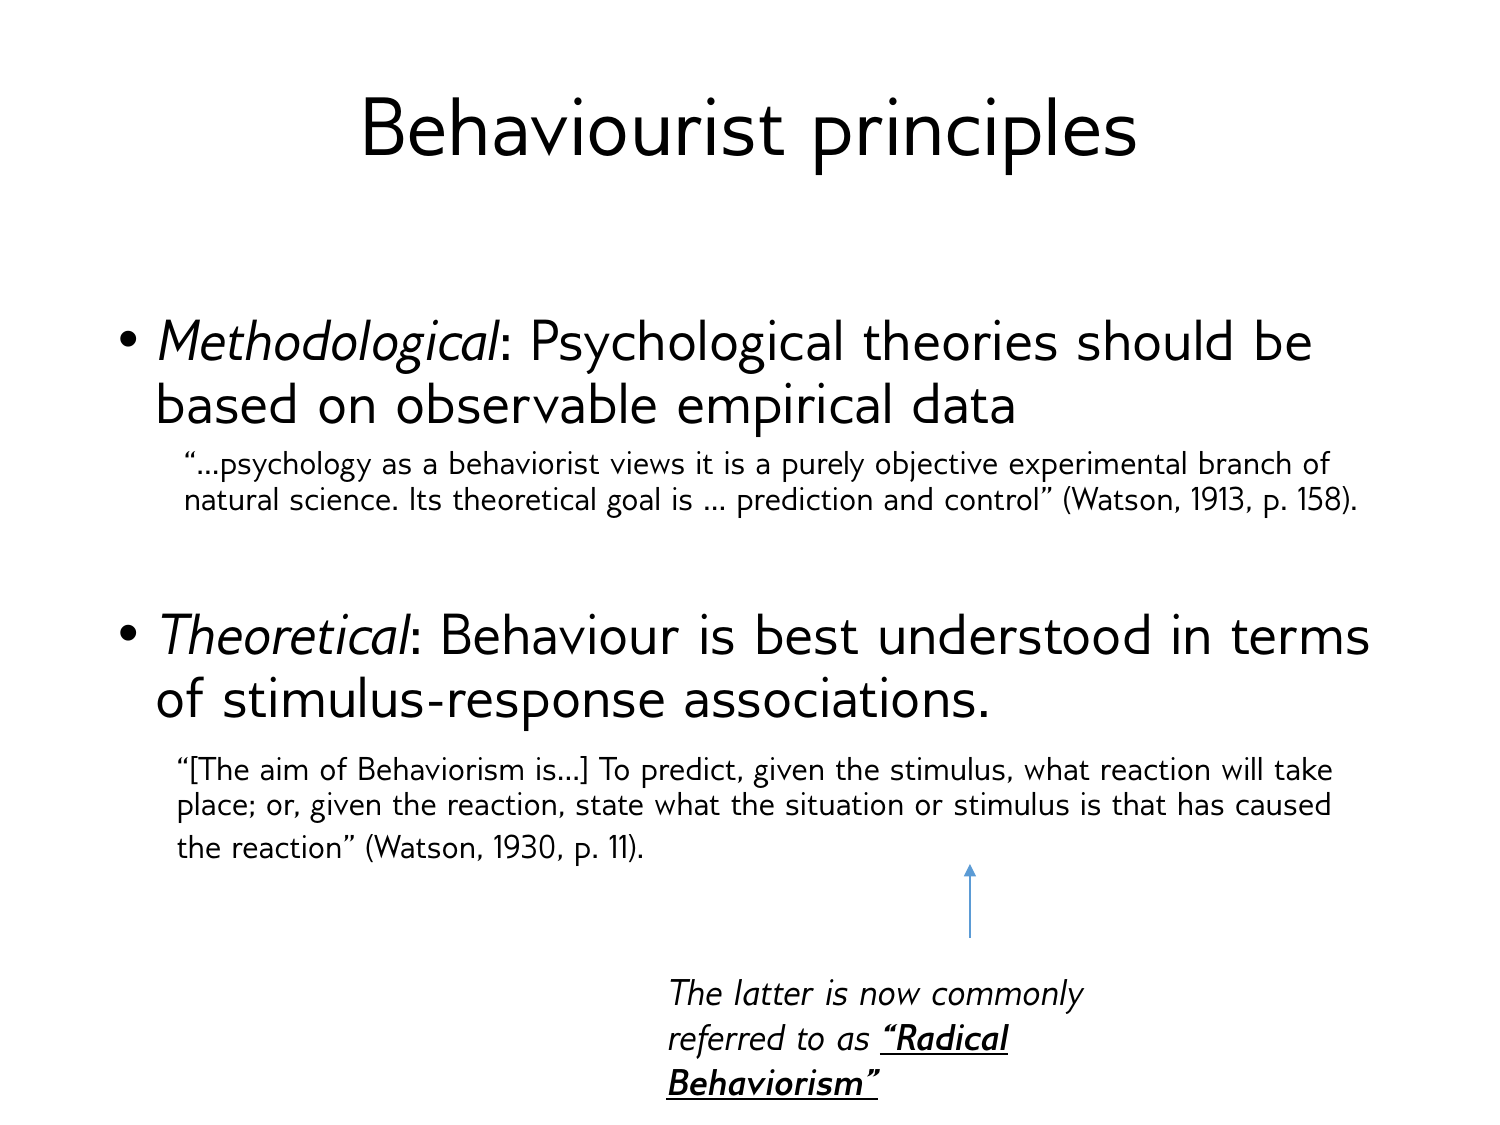

# Behaviourist principles

Methodological: Psychological theories should be based on observable empirical data
“…psychology as a behaviorist views it is a purely objective experimental branch of natural science. Its theoretical goal is … prediction and control” (Watson, 1913, p. 158).

Theoretical: Behaviour is best understood in terms of stimulus-response associations.
“[The aim of Behaviorism is…] To predict, given the stimulus, what reaction will take place; or, given the reaction, state what the situation or stimulus is that has caused the reaction” (Watson, 1930, p. 11).
The latter is now commonly referred to as “Radical Behaviorism”